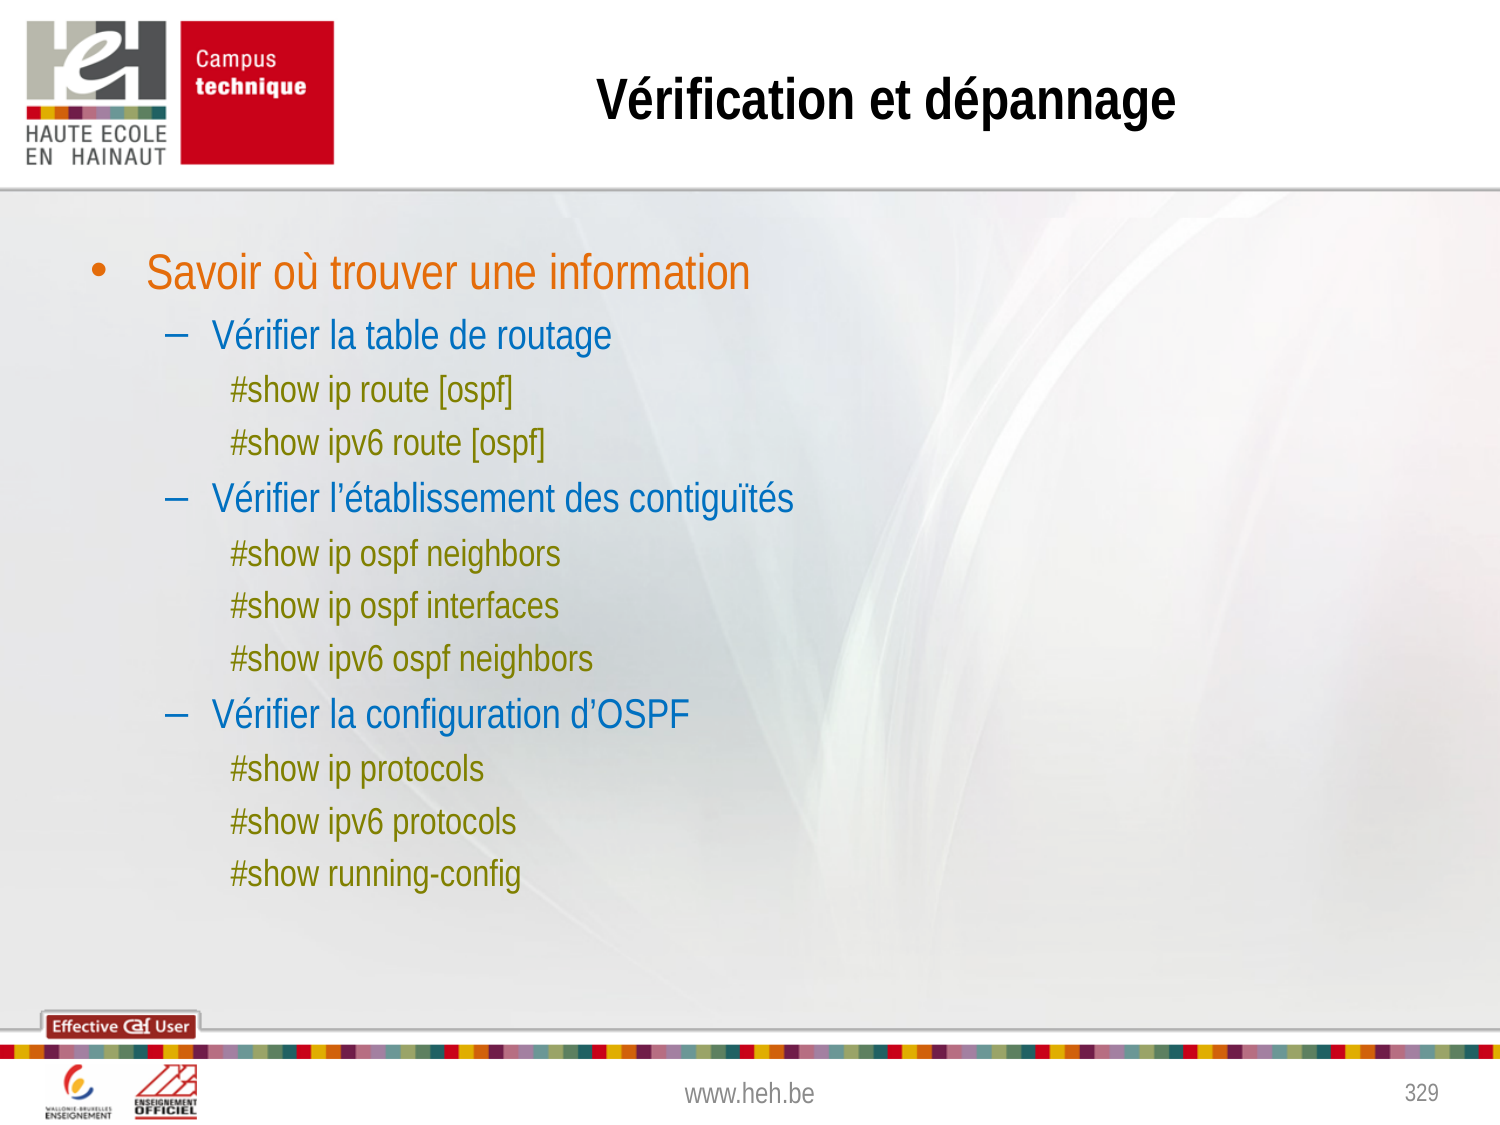

# Vérification et dépannage
Savoir où trouver une information
Vérifier la table de routage
#show ip route [ospf]
#show ipv6 route [ospf]
Vérifier l’établissement des contiguïtés
#show ip ospf neighbors
#show ip ospf interfaces
#show ipv6 ospf neighbors
Vérifier la configuration d’OSPF
#show ip protocols
#show ipv6 protocols
#show running-config
www.heh.be
329